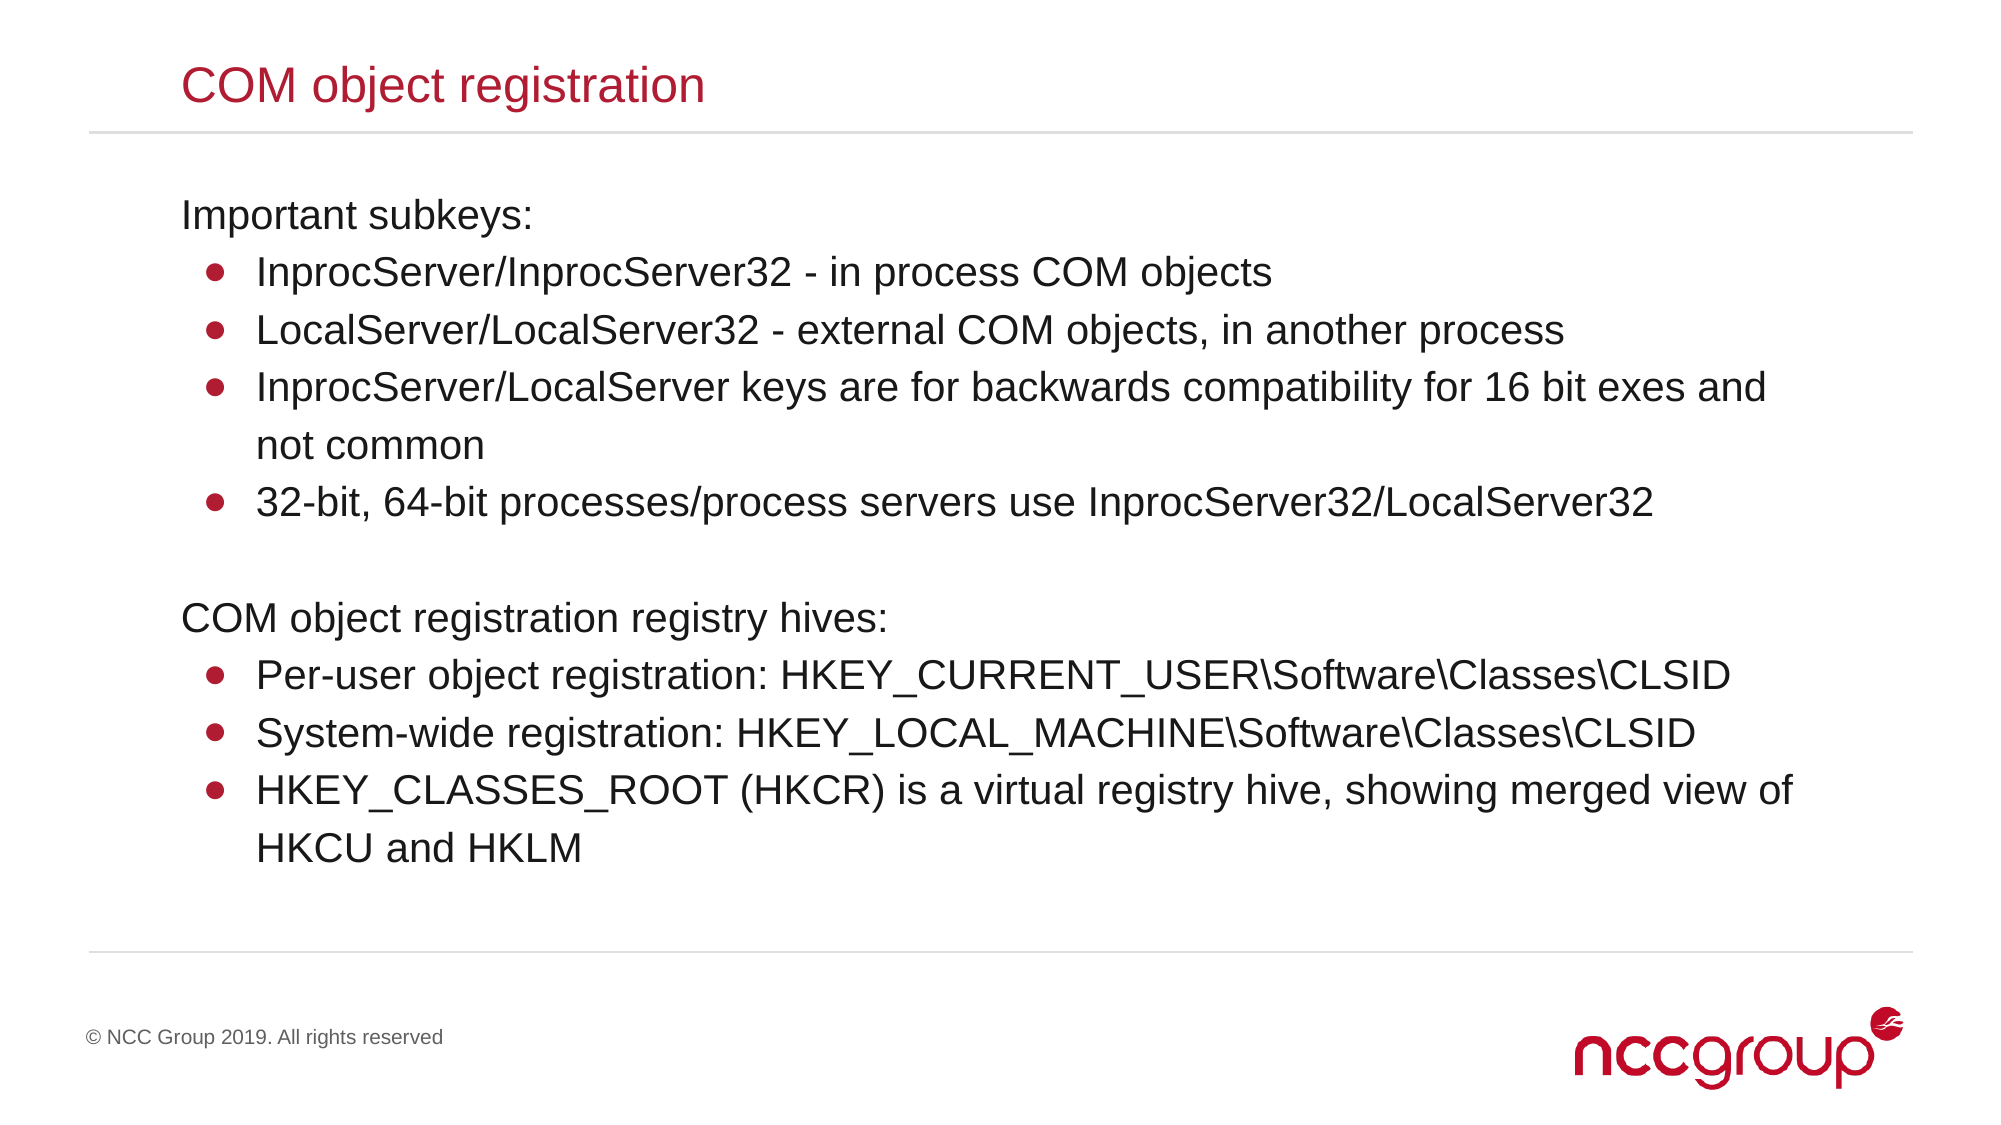

COM object registration
Important subkeys:
InprocServer/InprocServer32 - in process COM objects
LocalServer/LocalServer32 - external COM objects, in another process
InprocServer/LocalServer keys are for backwards compatibility for 16 bit exes and not common
32-bit, 64-bit processes/process servers use InprocServer32/LocalServer32

COM object registration registry hives:
Per-user object registration: HKEY_CURRENT_USER\Software\Classes\CLSID
System-wide registration: HKEY_LOCAL_MACHINE\Software\Classes\CLSID
HKEY_CLASSES_ROOT (HKCR) is a virtual registry hive, showing merged view of HKCU and HKLM